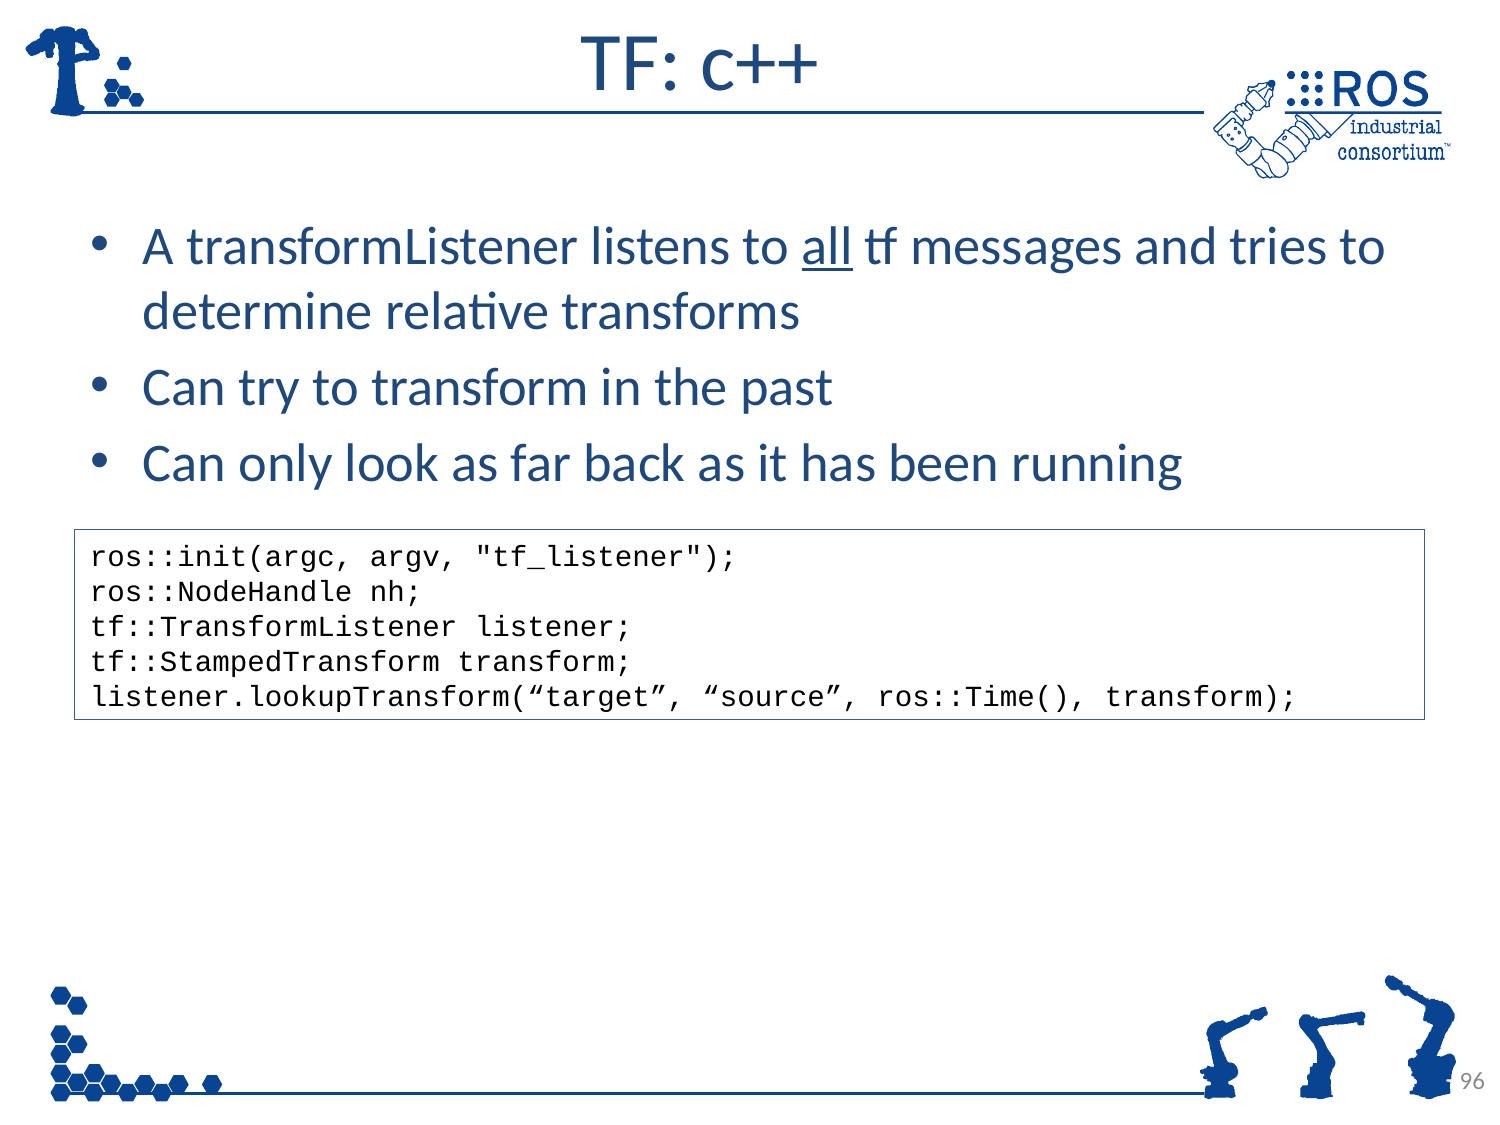

# TF: c++
A transformListener listens to all tf messages and tries to determine relative transforms
Can try to transform in the past
Can only look as far back as it has been running
ros::init(argc, argv, "tf_listener");
ros::NodeHandle nh;
tf::TransformListener listener;
tf::StampedTransform transform;
listener.lookupTransform(“target”, “source”, ros::Time(), transform);

96